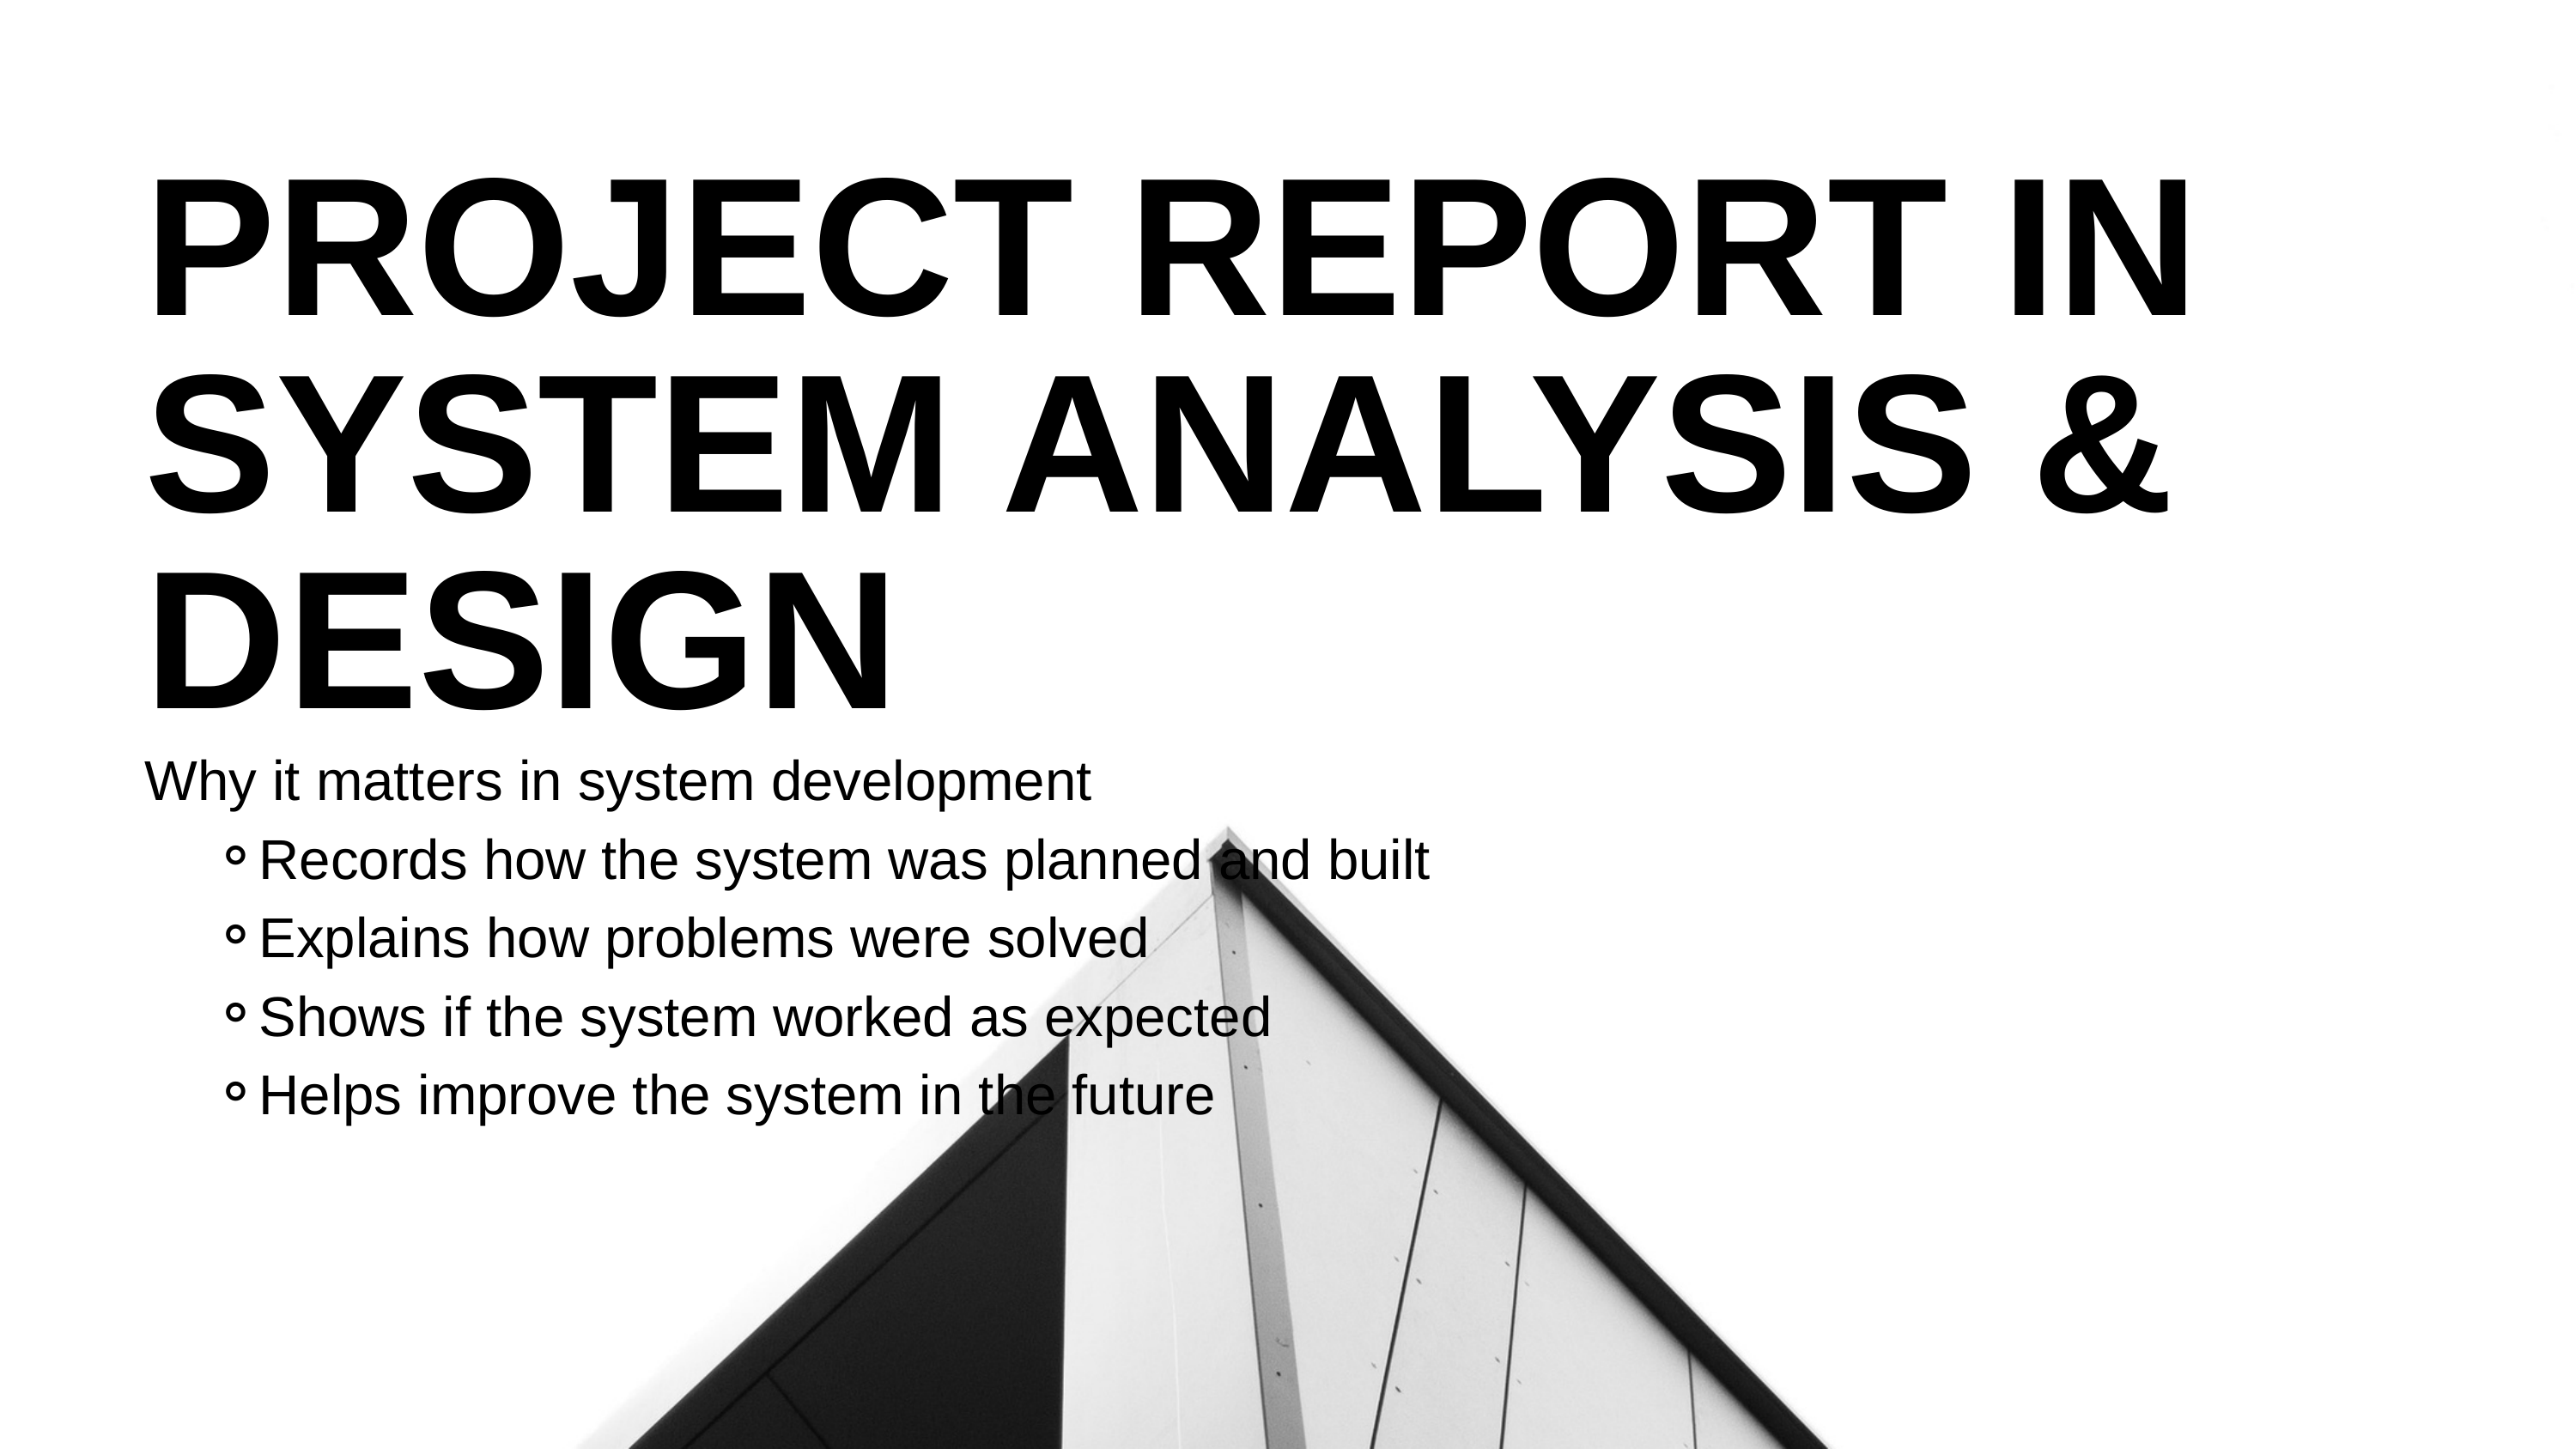

PROJECT REPORT IN SYSTEM ANALYSIS & DESIGN
Why it matters in system development
Records how the system was planned and built
Explains how problems were solved
Shows if the system worked as expected
Helps improve the system in the future